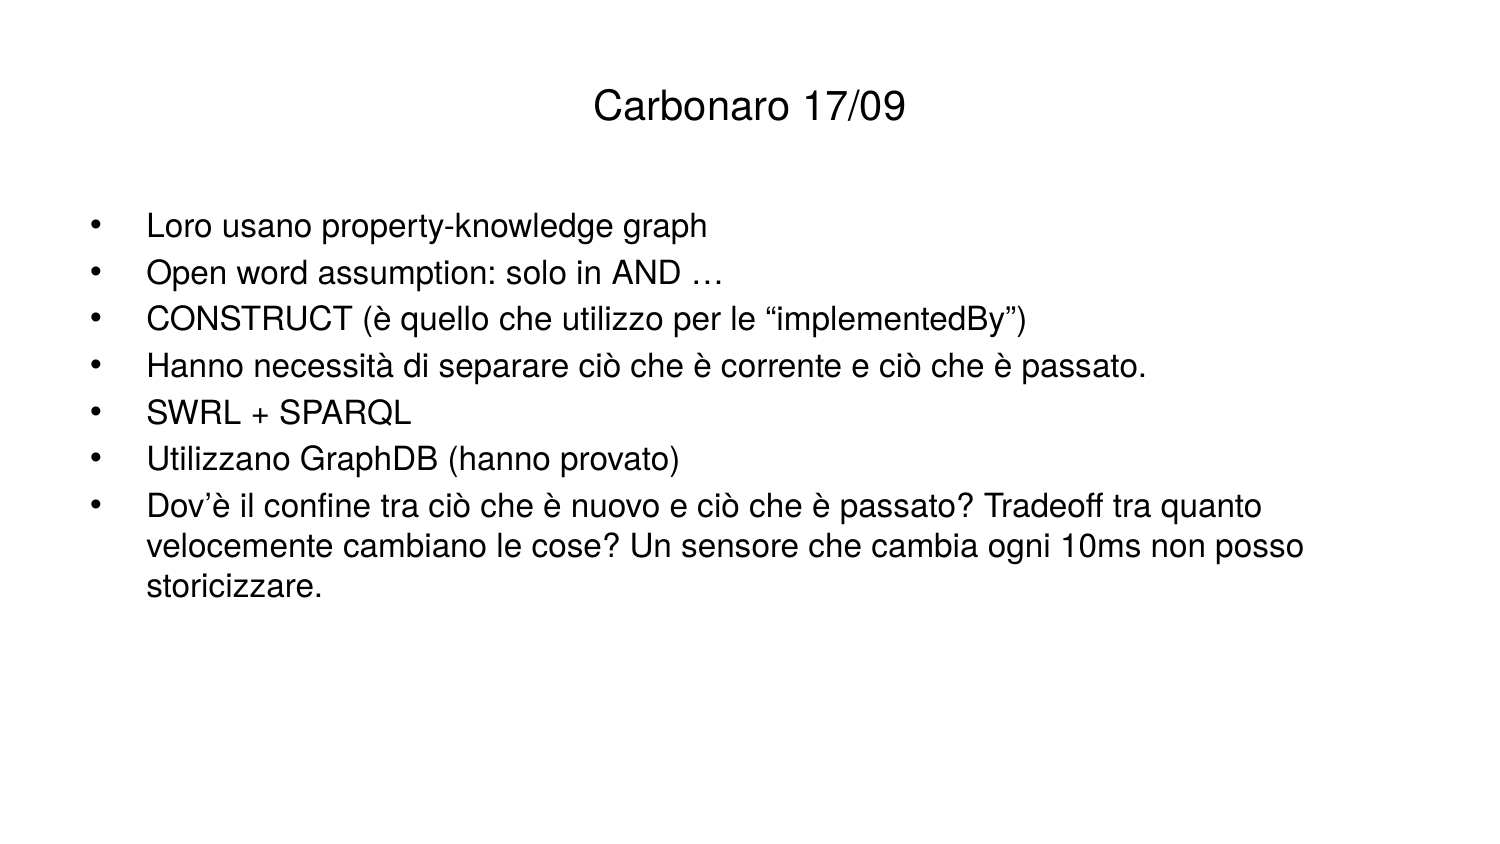

# Carbonaro 17/09
Loro usano property-knowledge graph
Open word assumption: solo in AND …
CONSTRUCT (è quello che utilizzo per le “implementedBy”)
Hanno necessità di separare ciò che è corrente e ciò che è passato.
SWRL + SPARQL
Utilizzano GraphDB (hanno provato)
Dov’è il confine tra ciò che è nuovo e ciò che è passato? Tradeoff tra quanto velocemente cambiano le cose? Un sensore che cambia ogni 10ms non posso storicizzare.